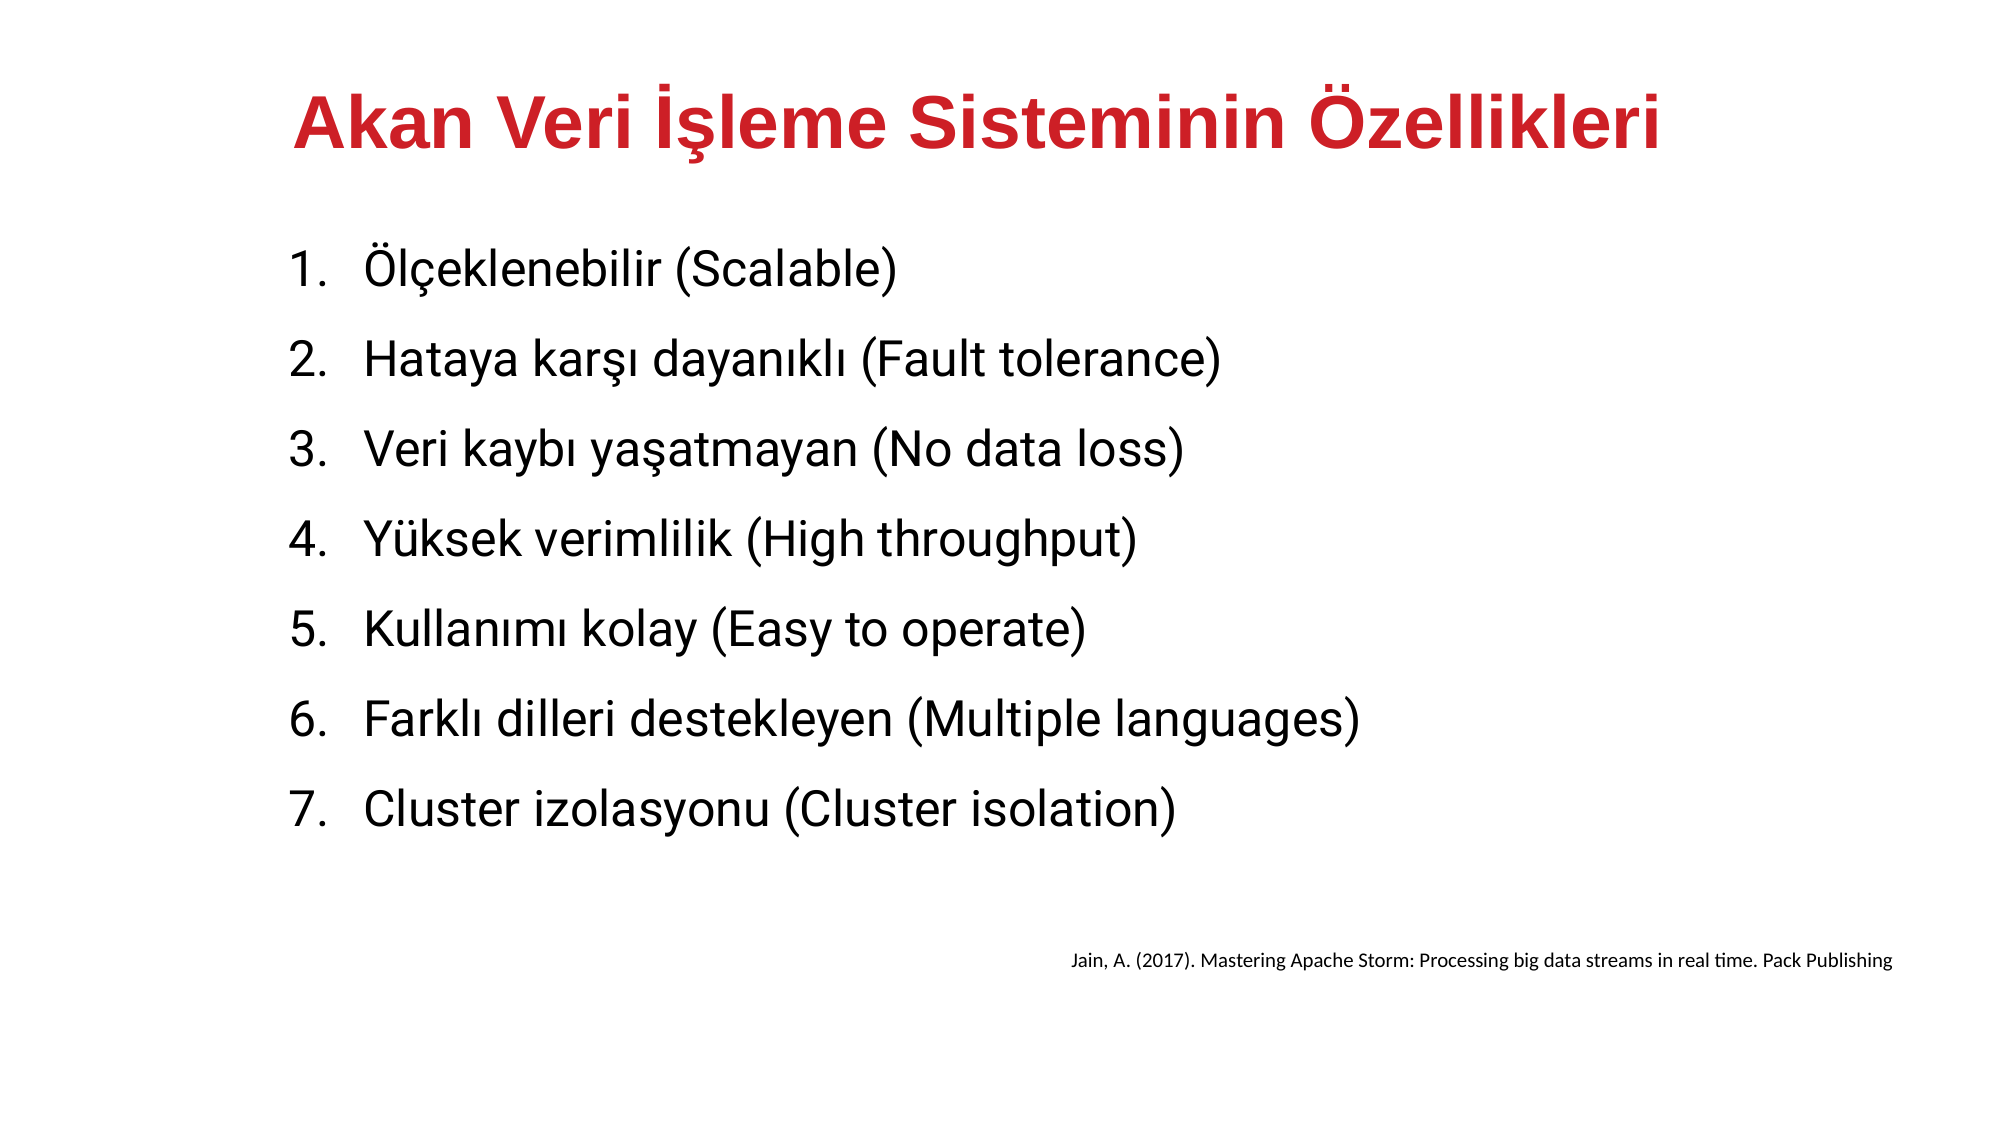

# Akan Veri İşleme Sisteminin Özellikleri

Ölçeklenebilir (Scalable)
Hataya karşı dayanıklı (Fault tolerance)
Veri kaybı yaşatmayan (No data loss)
Yüksek verimlilik (High throughput)
Kullanımı kolay (Easy to operate)
Farklı dilleri destekleyen (Multiple languages)
Cluster izolasyonu (Cluster isolation)
Jain, A. (2017). Mastering Apache Storm: Processing big data streams in real time. Pack Publishing